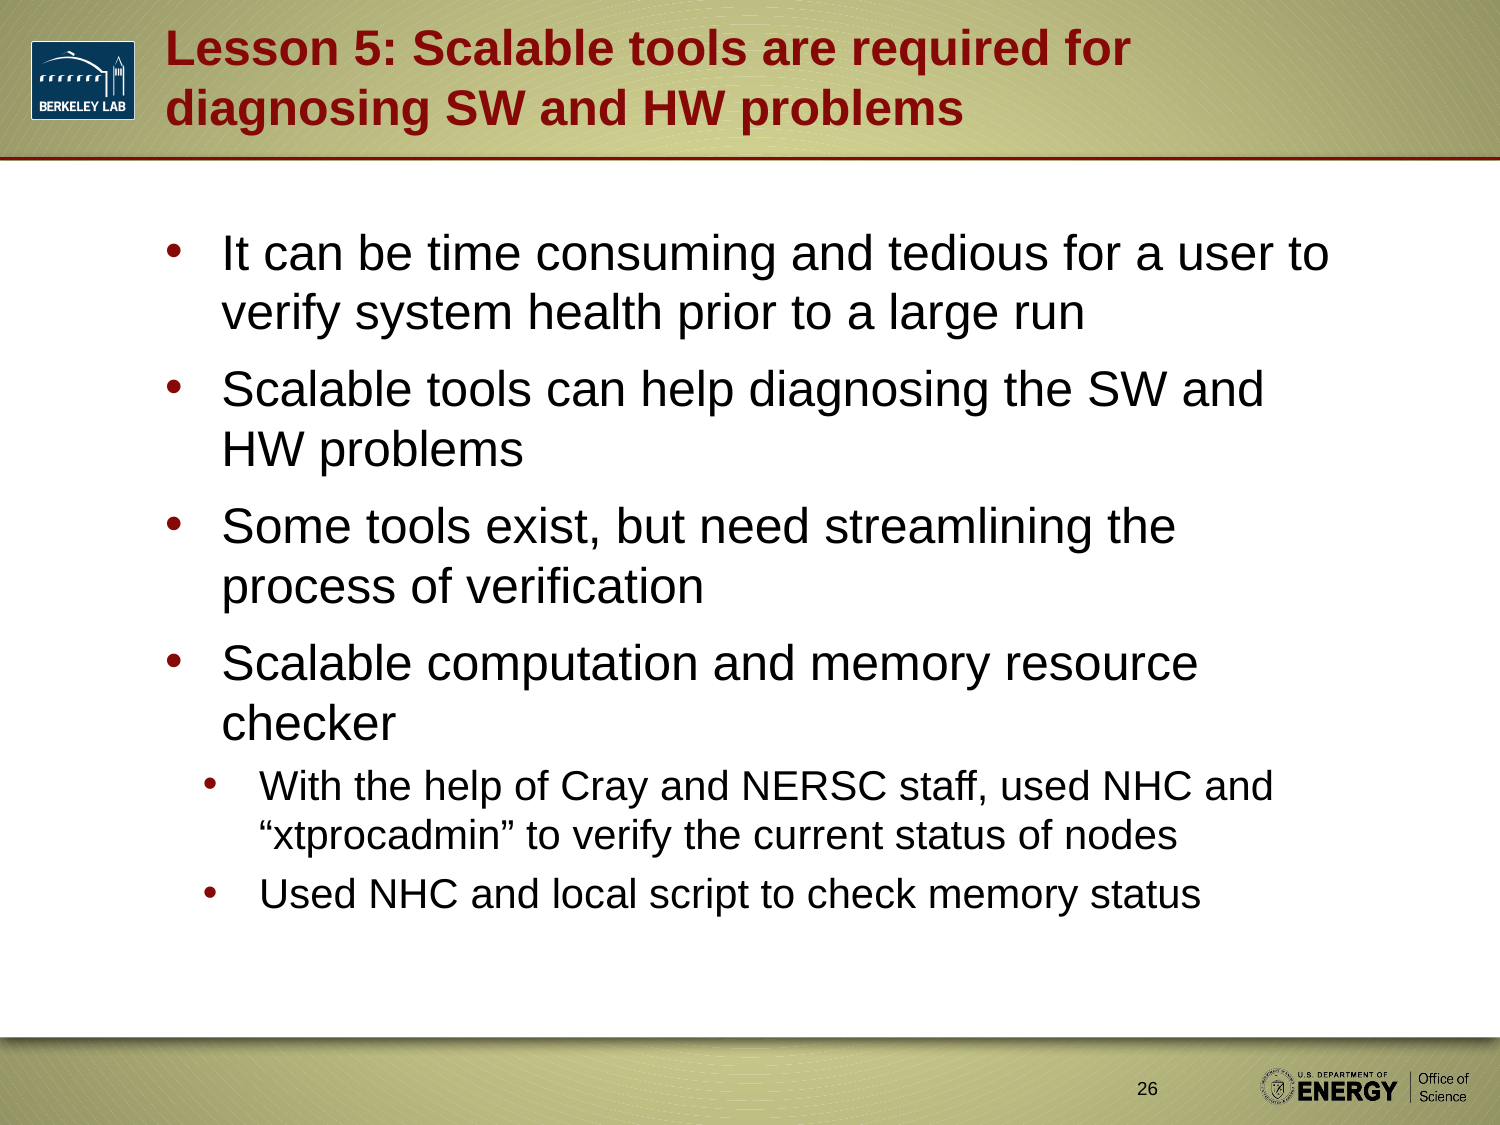

# Lesson 5: Scalable tools are required for diagnosing SW and HW problems
It can be time consuming and tedious for a user to verify system health prior to a large run
Scalable tools can help diagnosing the SW and HW problems
Some tools exist, but need streamlining the process of verification
Scalable computation and memory resource checker
With the help of Cray and NERSC staff, used NHC and “xtprocadmin” to verify the current status of nodes
Used NHC and local script to check memory status

26